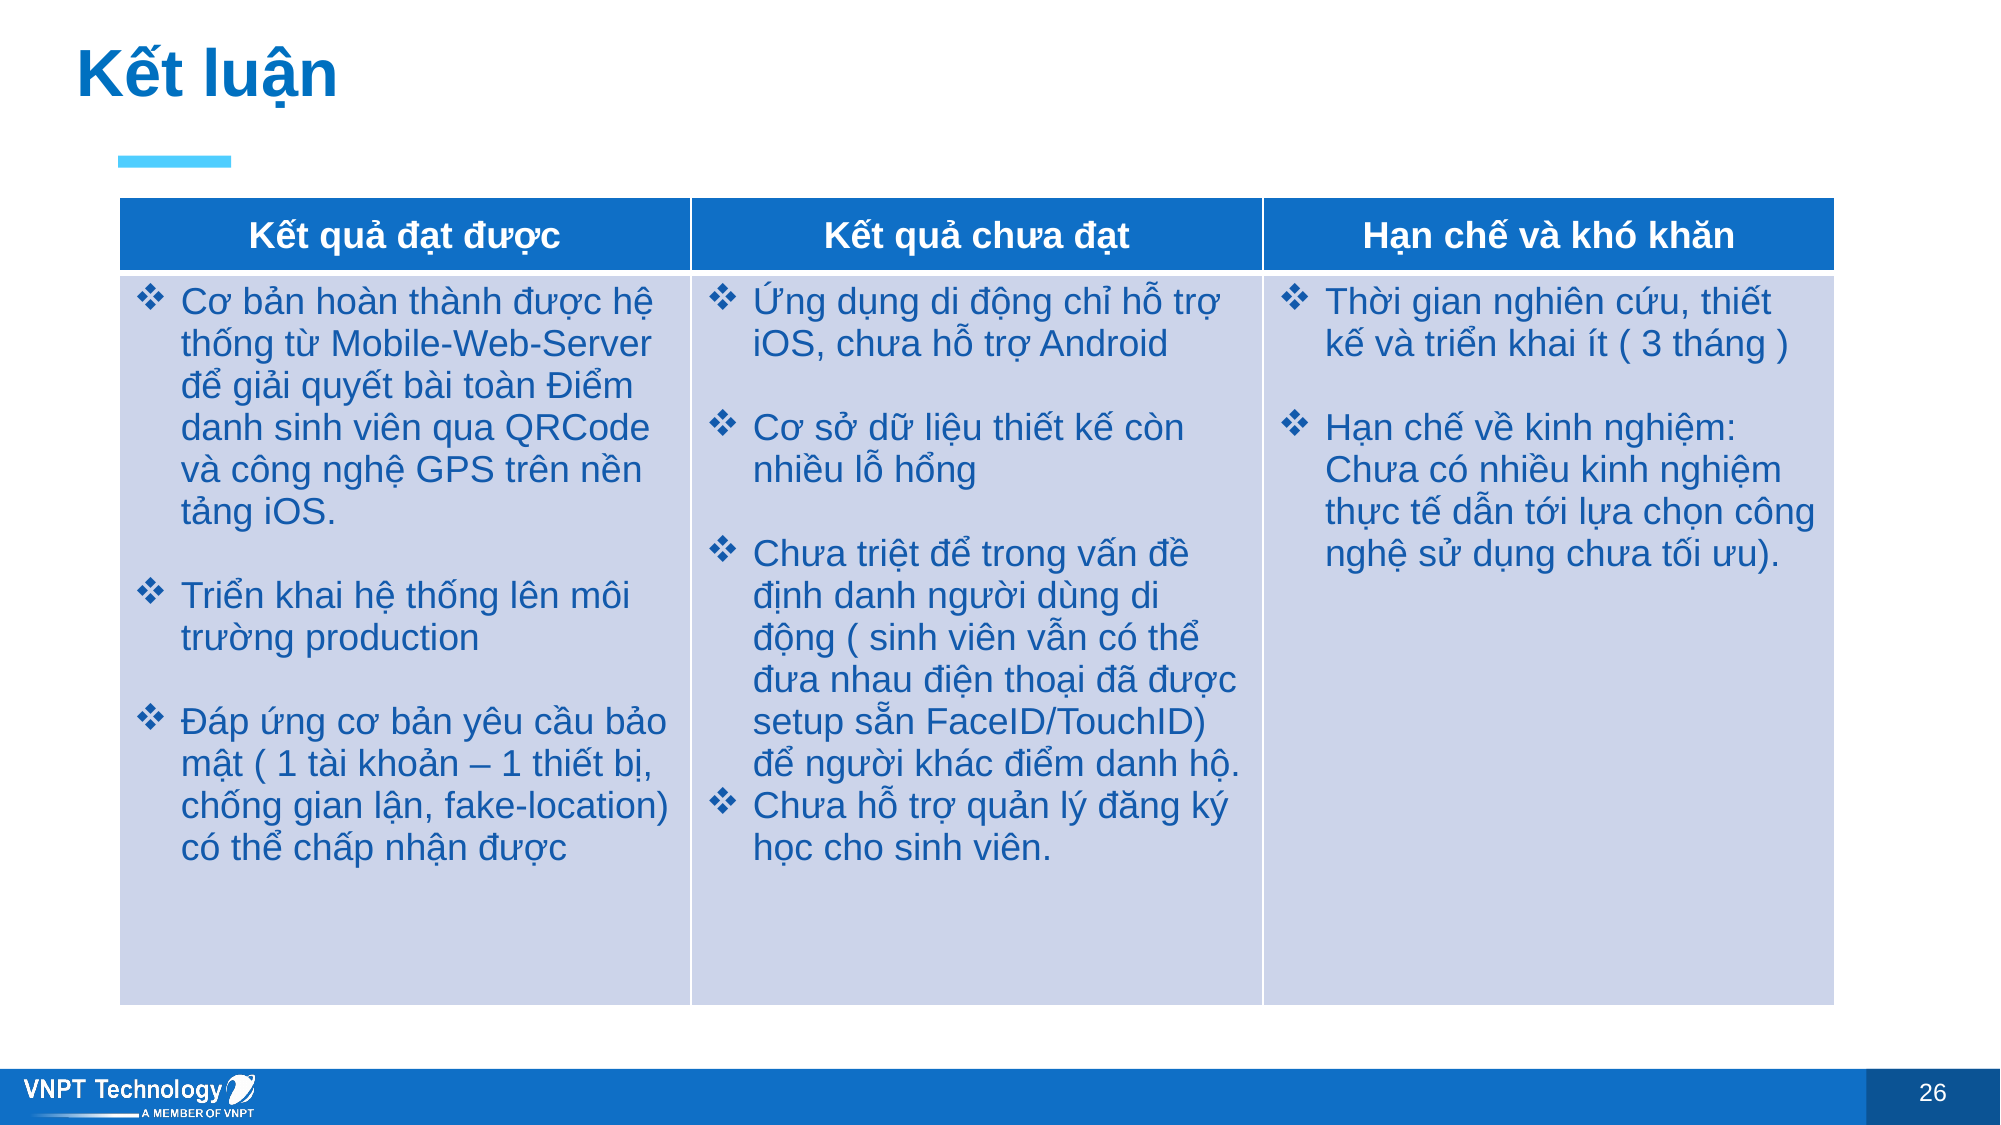

# Kết luận
| Kết quả đạt được | Kết quả chưa đạt | Hạn chế và khó khăn |
| --- | --- | --- |
| Cơ bản hoàn thành được hệ thống từ Mobile-Web-Server để giải quyết bài toàn Điểm danh sinh viên qua QRCode và công nghệ GPS trên nền tảng iOS. Triển khai hệ thống lên môi trường production Đáp ứng cơ bản yêu cầu bảo mật ( 1 tài khoản – 1 thiết bị, chống gian lận, fake-location) có thể chấp nhận được | Ứng dụng di động chỉ hỗ trợ iOS, chưa hỗ trợ Android Cơ sở dữ liệu thiết kế còn nhiều lỗ hổng Chưa triệt để trong vấn đề định danh người dùng di động ( sinh viên vẫn có thể đưa nhau điện thoại đã được setup sẵn FaceID/TouchID) để người khác điểm danh hộ. Chưa hỗ trợ quản lý đăng ký học cho sinh viên. | Thời gian nghiên cứu, thiết kế và triển khai ít ( 3 tháng ) Hạn chế về kinh nghiệm: Chưa có nhiều kinh nghiệm thực tế dẫn tới lựa chọn công nghệ sử dụng chưa tối ưu). |
26